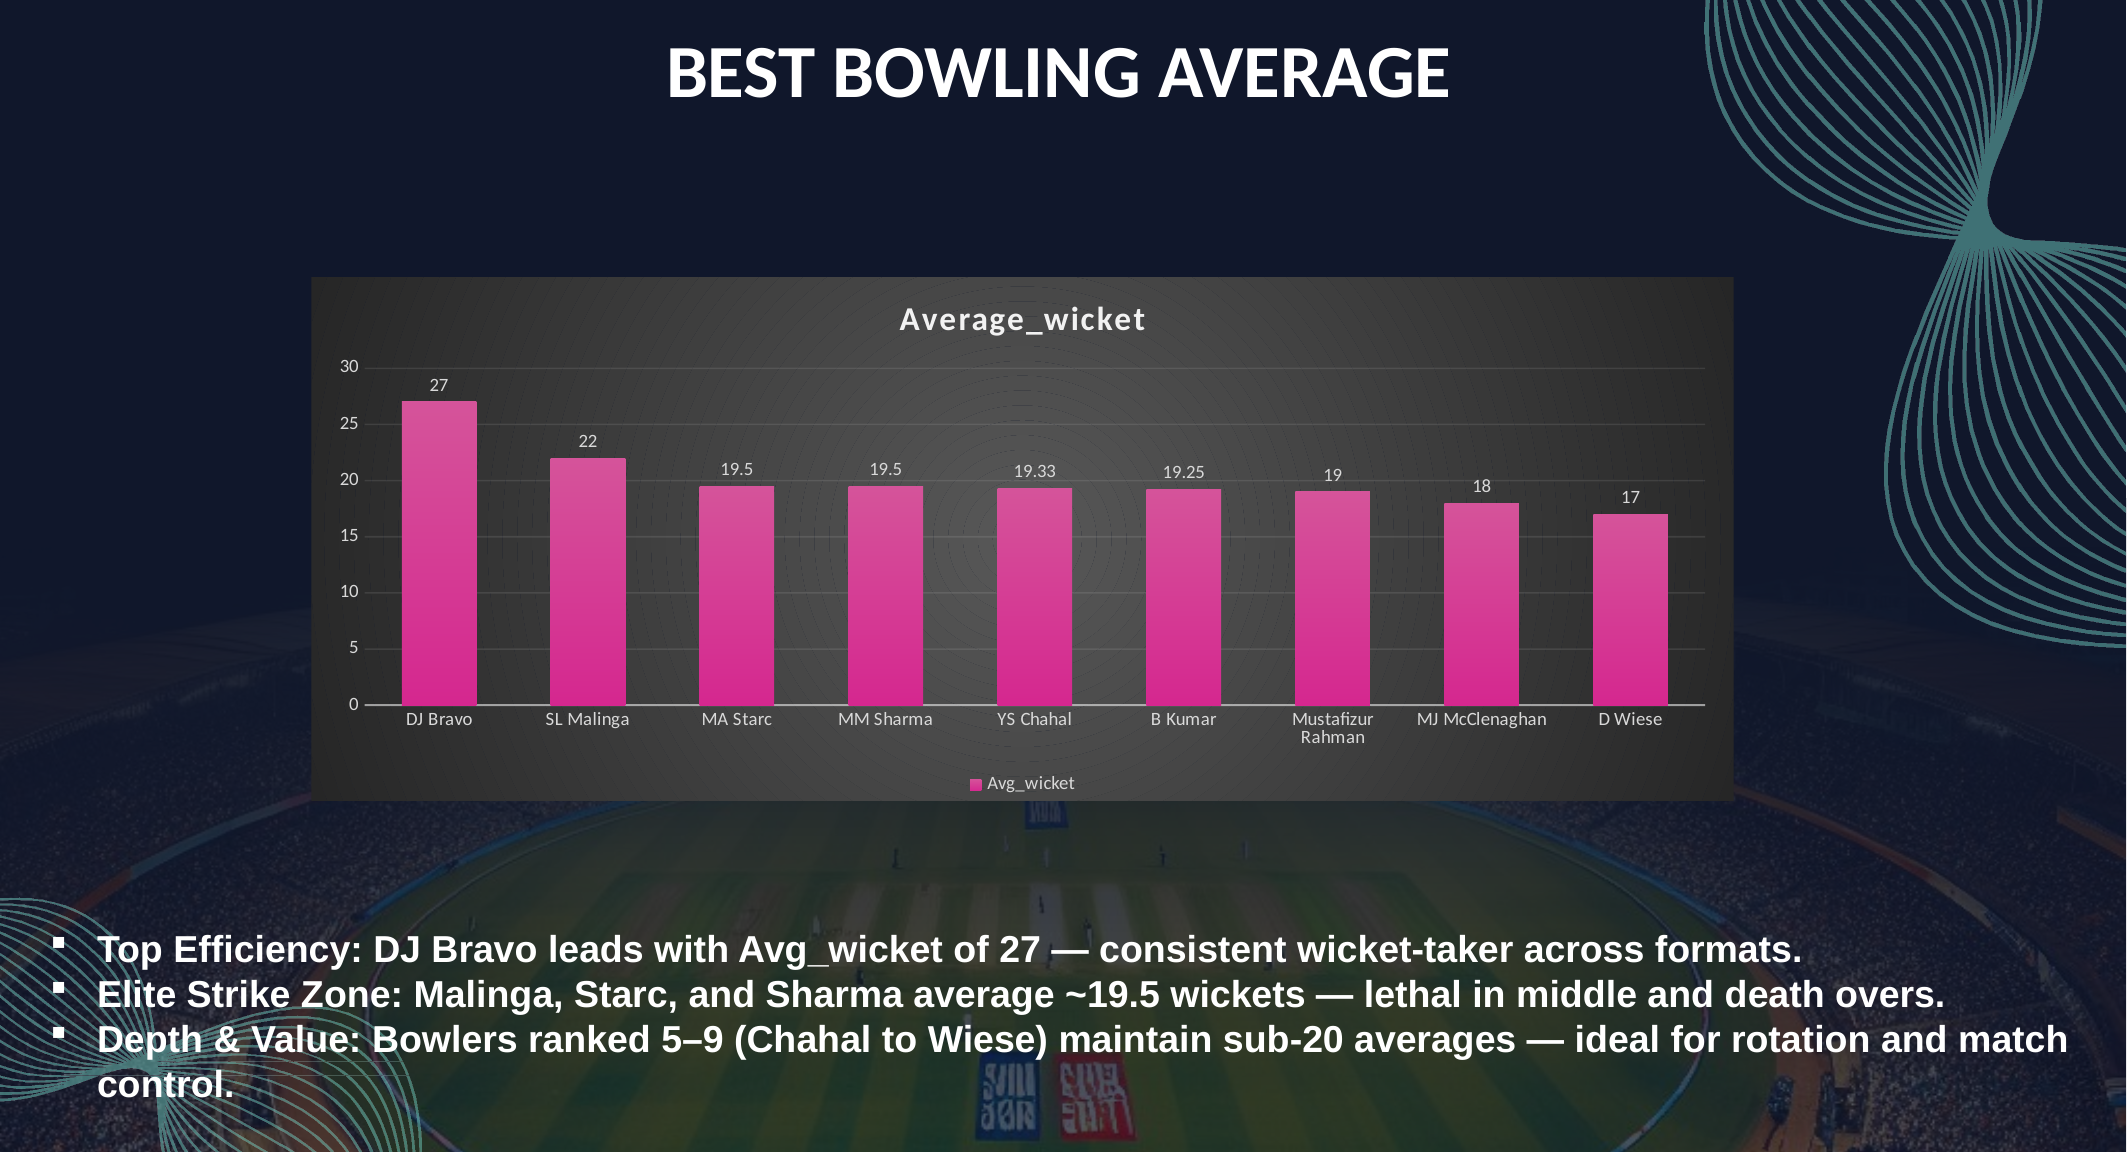

BEST BOWLING AVERAGE

### Chart: Average_wicket

| Category | Avg_wicket |
|---|---|
| DJ Bravo | 27.0 |
| SL Malinga | 22.0 |
| MA Starc | 19.5 |
| MM Sharma | 19.5 |
| YS Chahal | 19.33 |
| B Kumar | 19.25 |
| Mustafizur Rahman | 19.0 |
| MJ McClenaghan | 18.0 |
| D Wiese | 17.0 |
Top Efficiency: DJ Bravo leads with Avg_wicket of 27 — consistent wicket-taker across formats.
Elite Strike Zone: Malinga, Starc, and Sharma average ~19.5 wickets — lethal in middle and death overs.
Depth & Value: Bowlers ranked 5–9 (Chahal to Wiese) maintain sub-20 averages — ideal for rotation and match control.